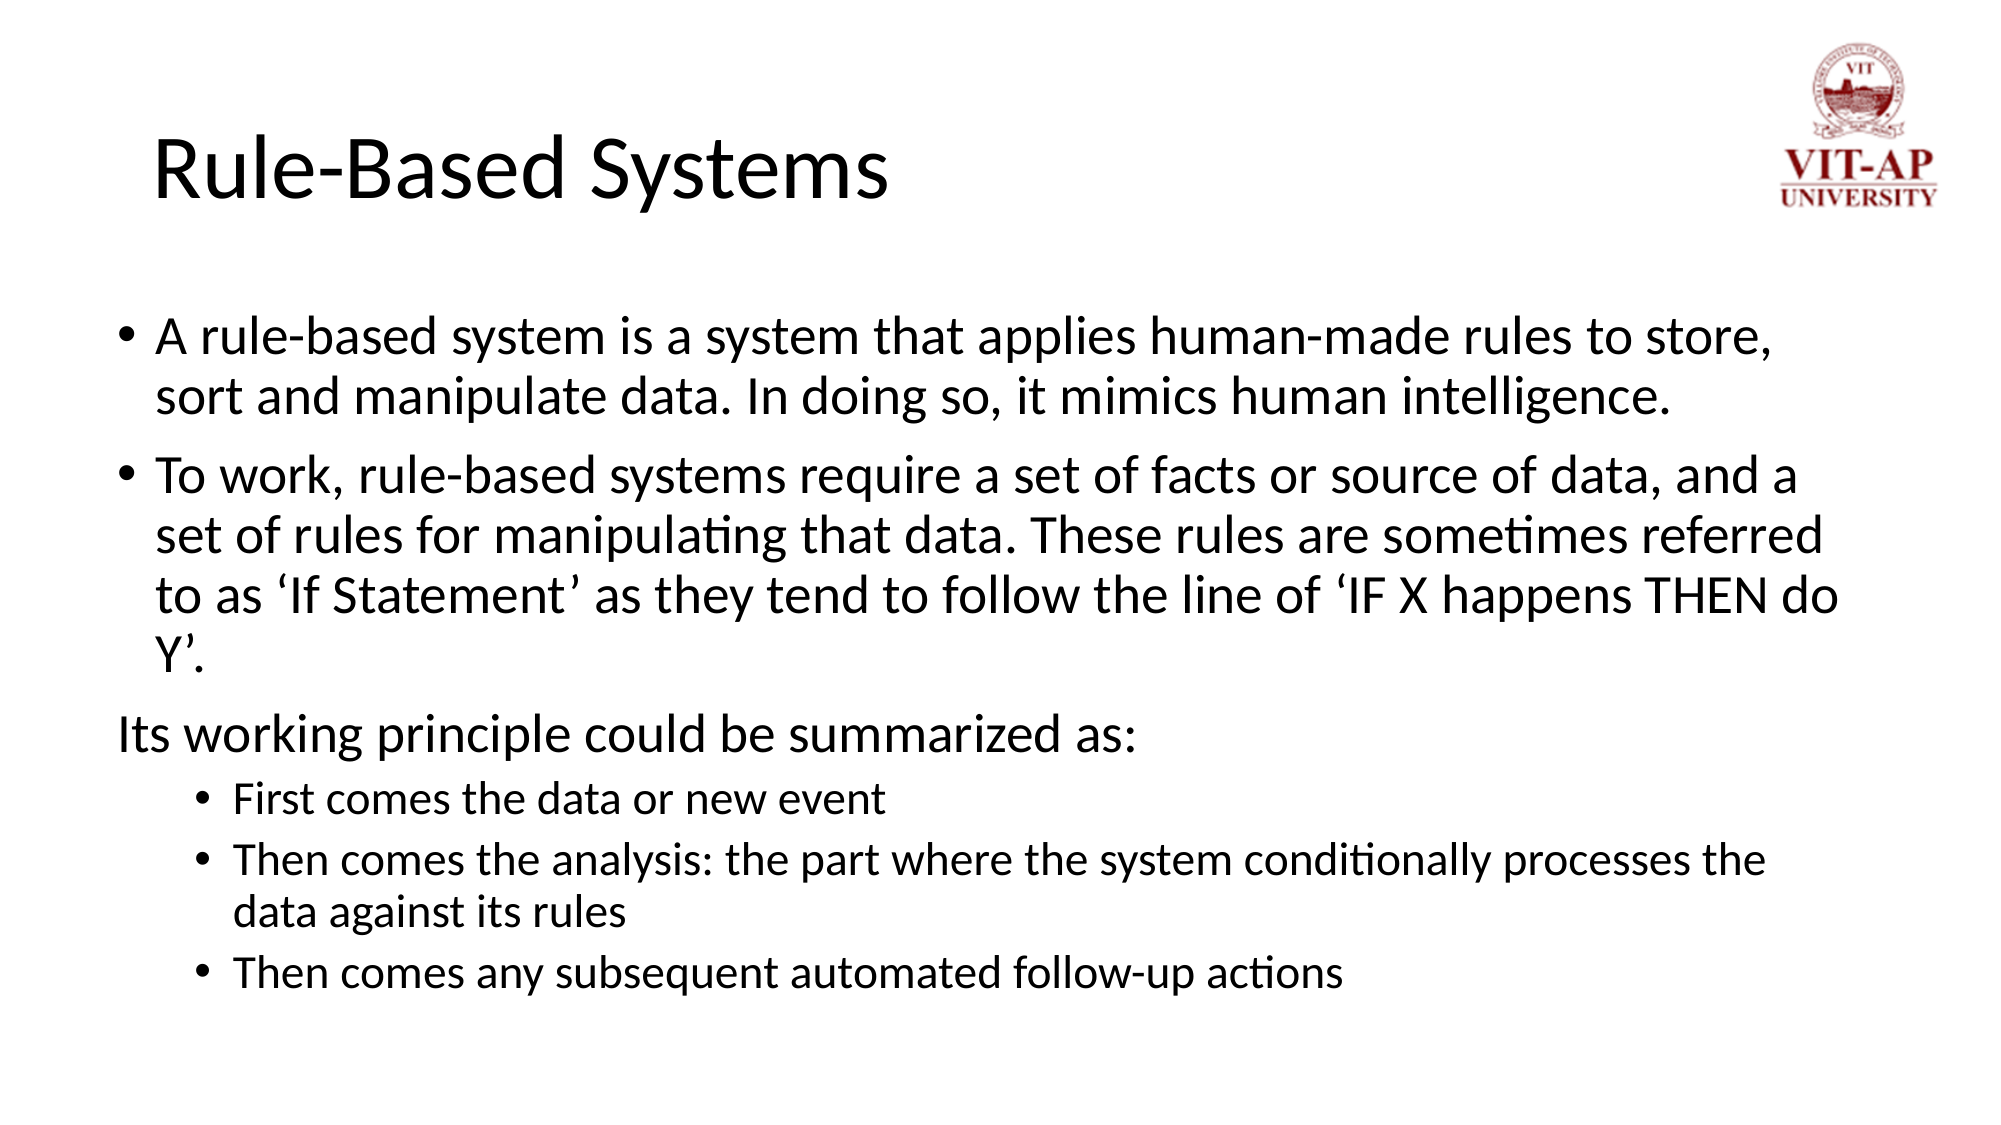

# Rule-Based Systems
A rule-based system is a system that applies human-made rules to store, sort and manipulate data. In doing so, it mimics human intelligence.
To work, rule-based systems require a set of facts or source of data, and a set of rules for manipulating that data. These rules are sometimes referred to as ‘If Statement’ as they tend to follow the line of ‘IF X happens THEN do Y’.
Its working principle could be summarized as:
First comes the data or new event
Then comes the analysis: the part where the system conditionally processes the data against its rules
Then comes any subsequent automated follow-up actions